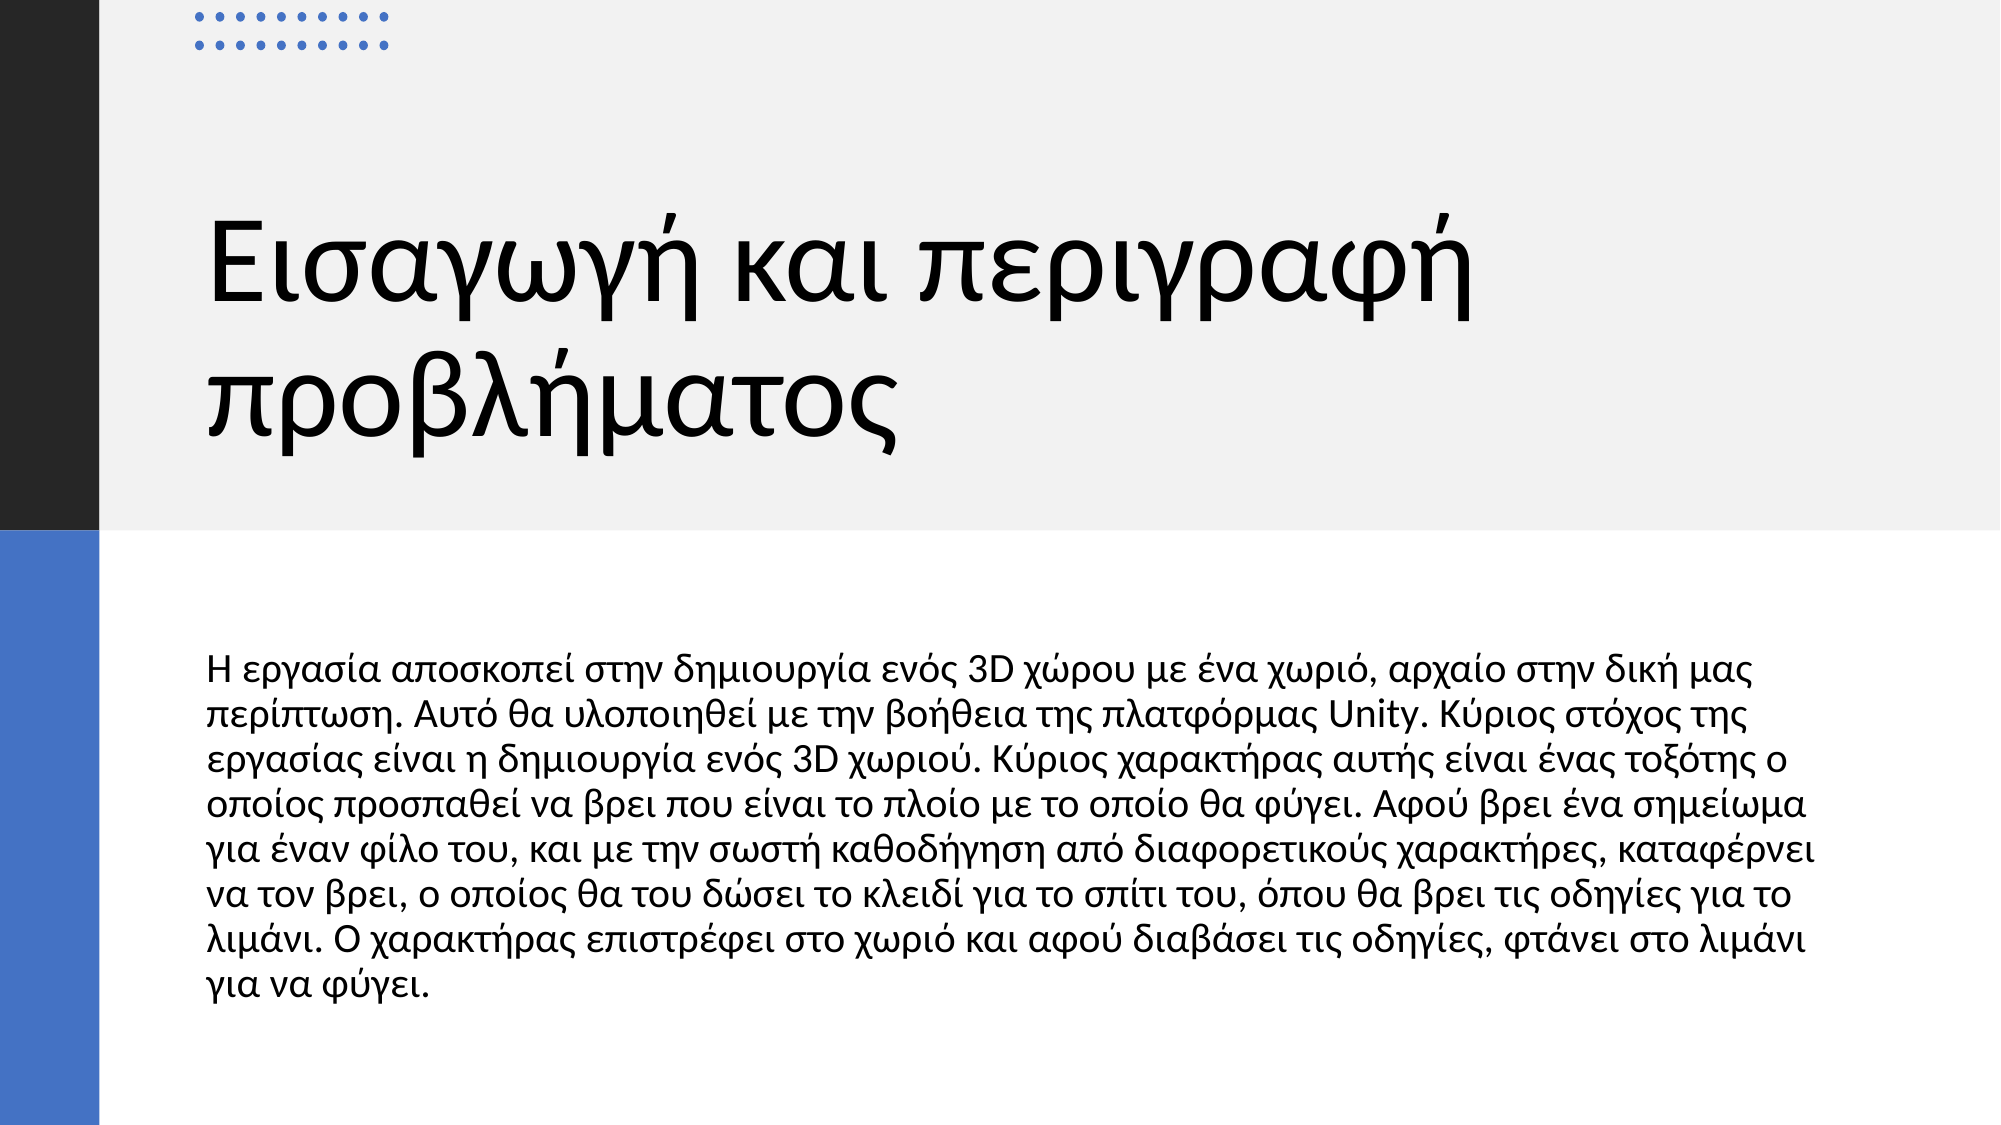

# Εισαγωγή και περιγραφή προβλήματος

Η εργασία αποσκοπεί στην δημιουργία ενός 3D χώρου με ένα χωριό, αρχαίο στην δική μας περίπτωση. Αυτό θα υλοποιηθεί με την βοήθεια της πλατφόρμας Unity. Κύριος στόχος της εργασίας είναι η δημιουργία ενός 3D χωριού. Κύριος χαρακτήρας αυτής είναι ένας τοξότης ο οποίος προσπαθεί να βρει που είναι το πλοίο με το οποίο θα φύγει. Αφού βρει ένα σημείωμα για έναν φίλο του, και με την σωστή καθοδήγηση από διαφορετικούς χαρακτήρες, καταφέρνει να τον βρει, ο οποίος θα του δώσει το κλειδί για το σπίτι του, όπου θα βρει τις οδηγίες για το λιμάνι. Ο χαρακτήρας επιστρέφει στο χωριό και αφού διαβάσει τις οδηγίες, φτάνει στο λιμάνι για να φύγει.